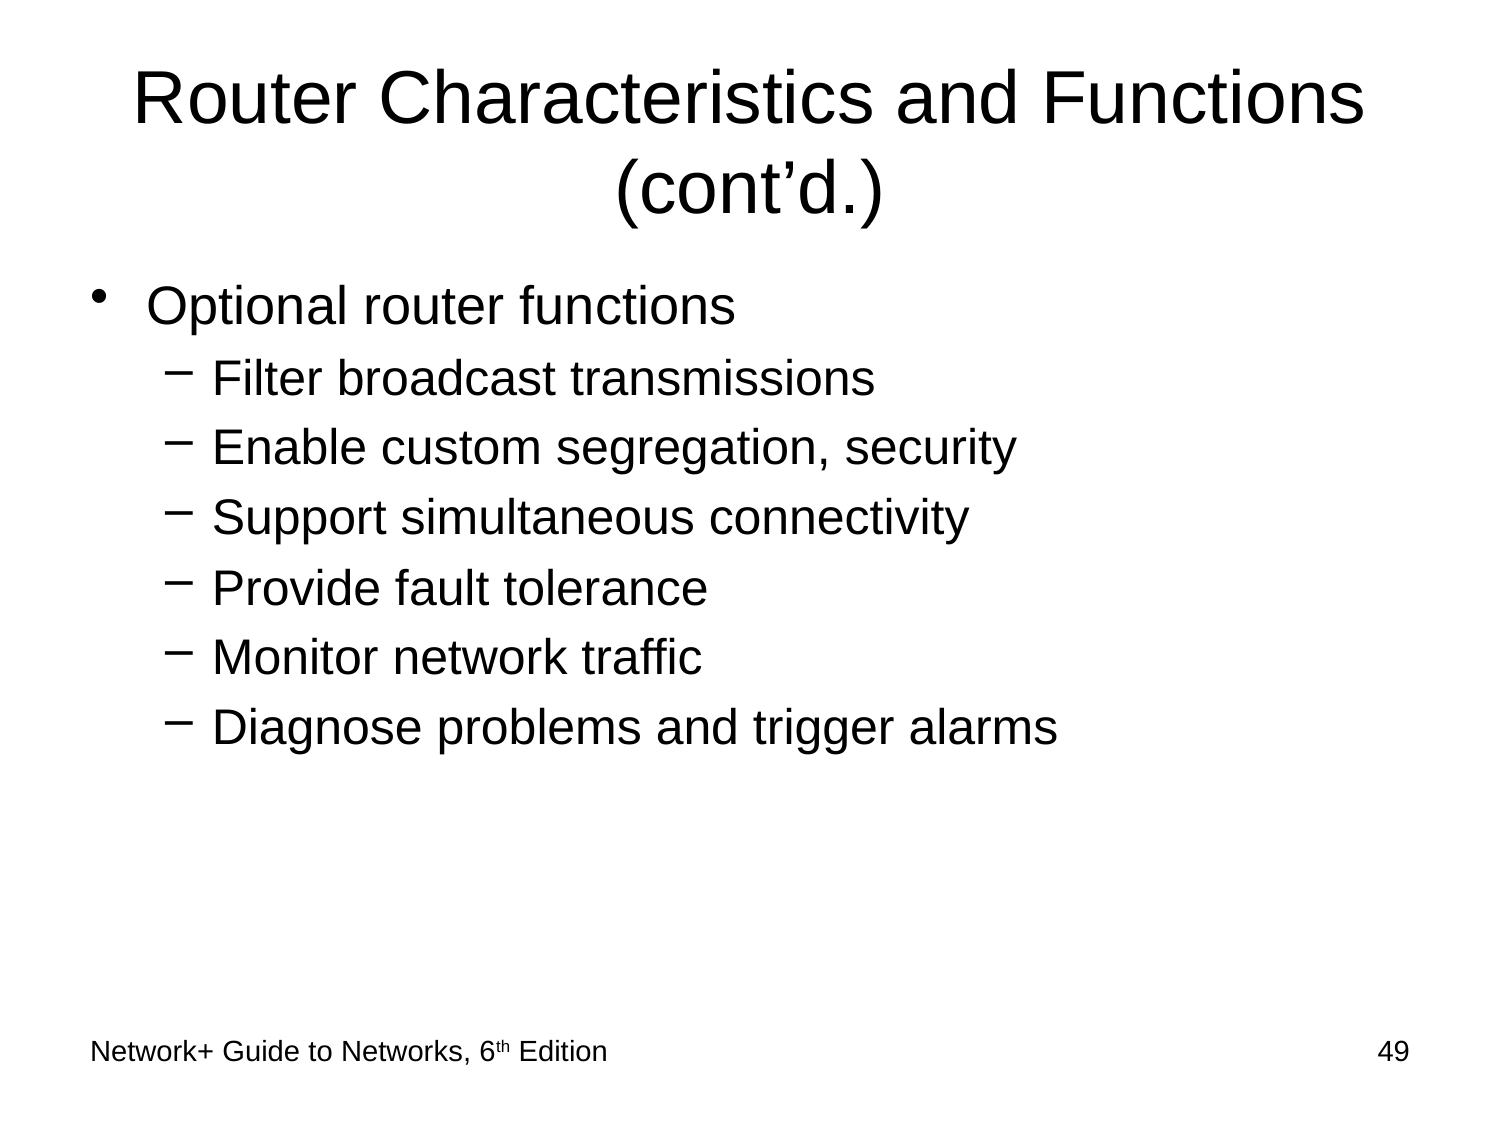

# Router Characteristics and Functions (cont’d.)
Optional router functions
Filter broadcast transmissions
Enable custom segregation, security
Support simultaneous connectivity
Provide fault tolerance
Monitor network traffic
Diagnose problems and trigger alarms
Network+ Guide to Networks, 6th Edition
49